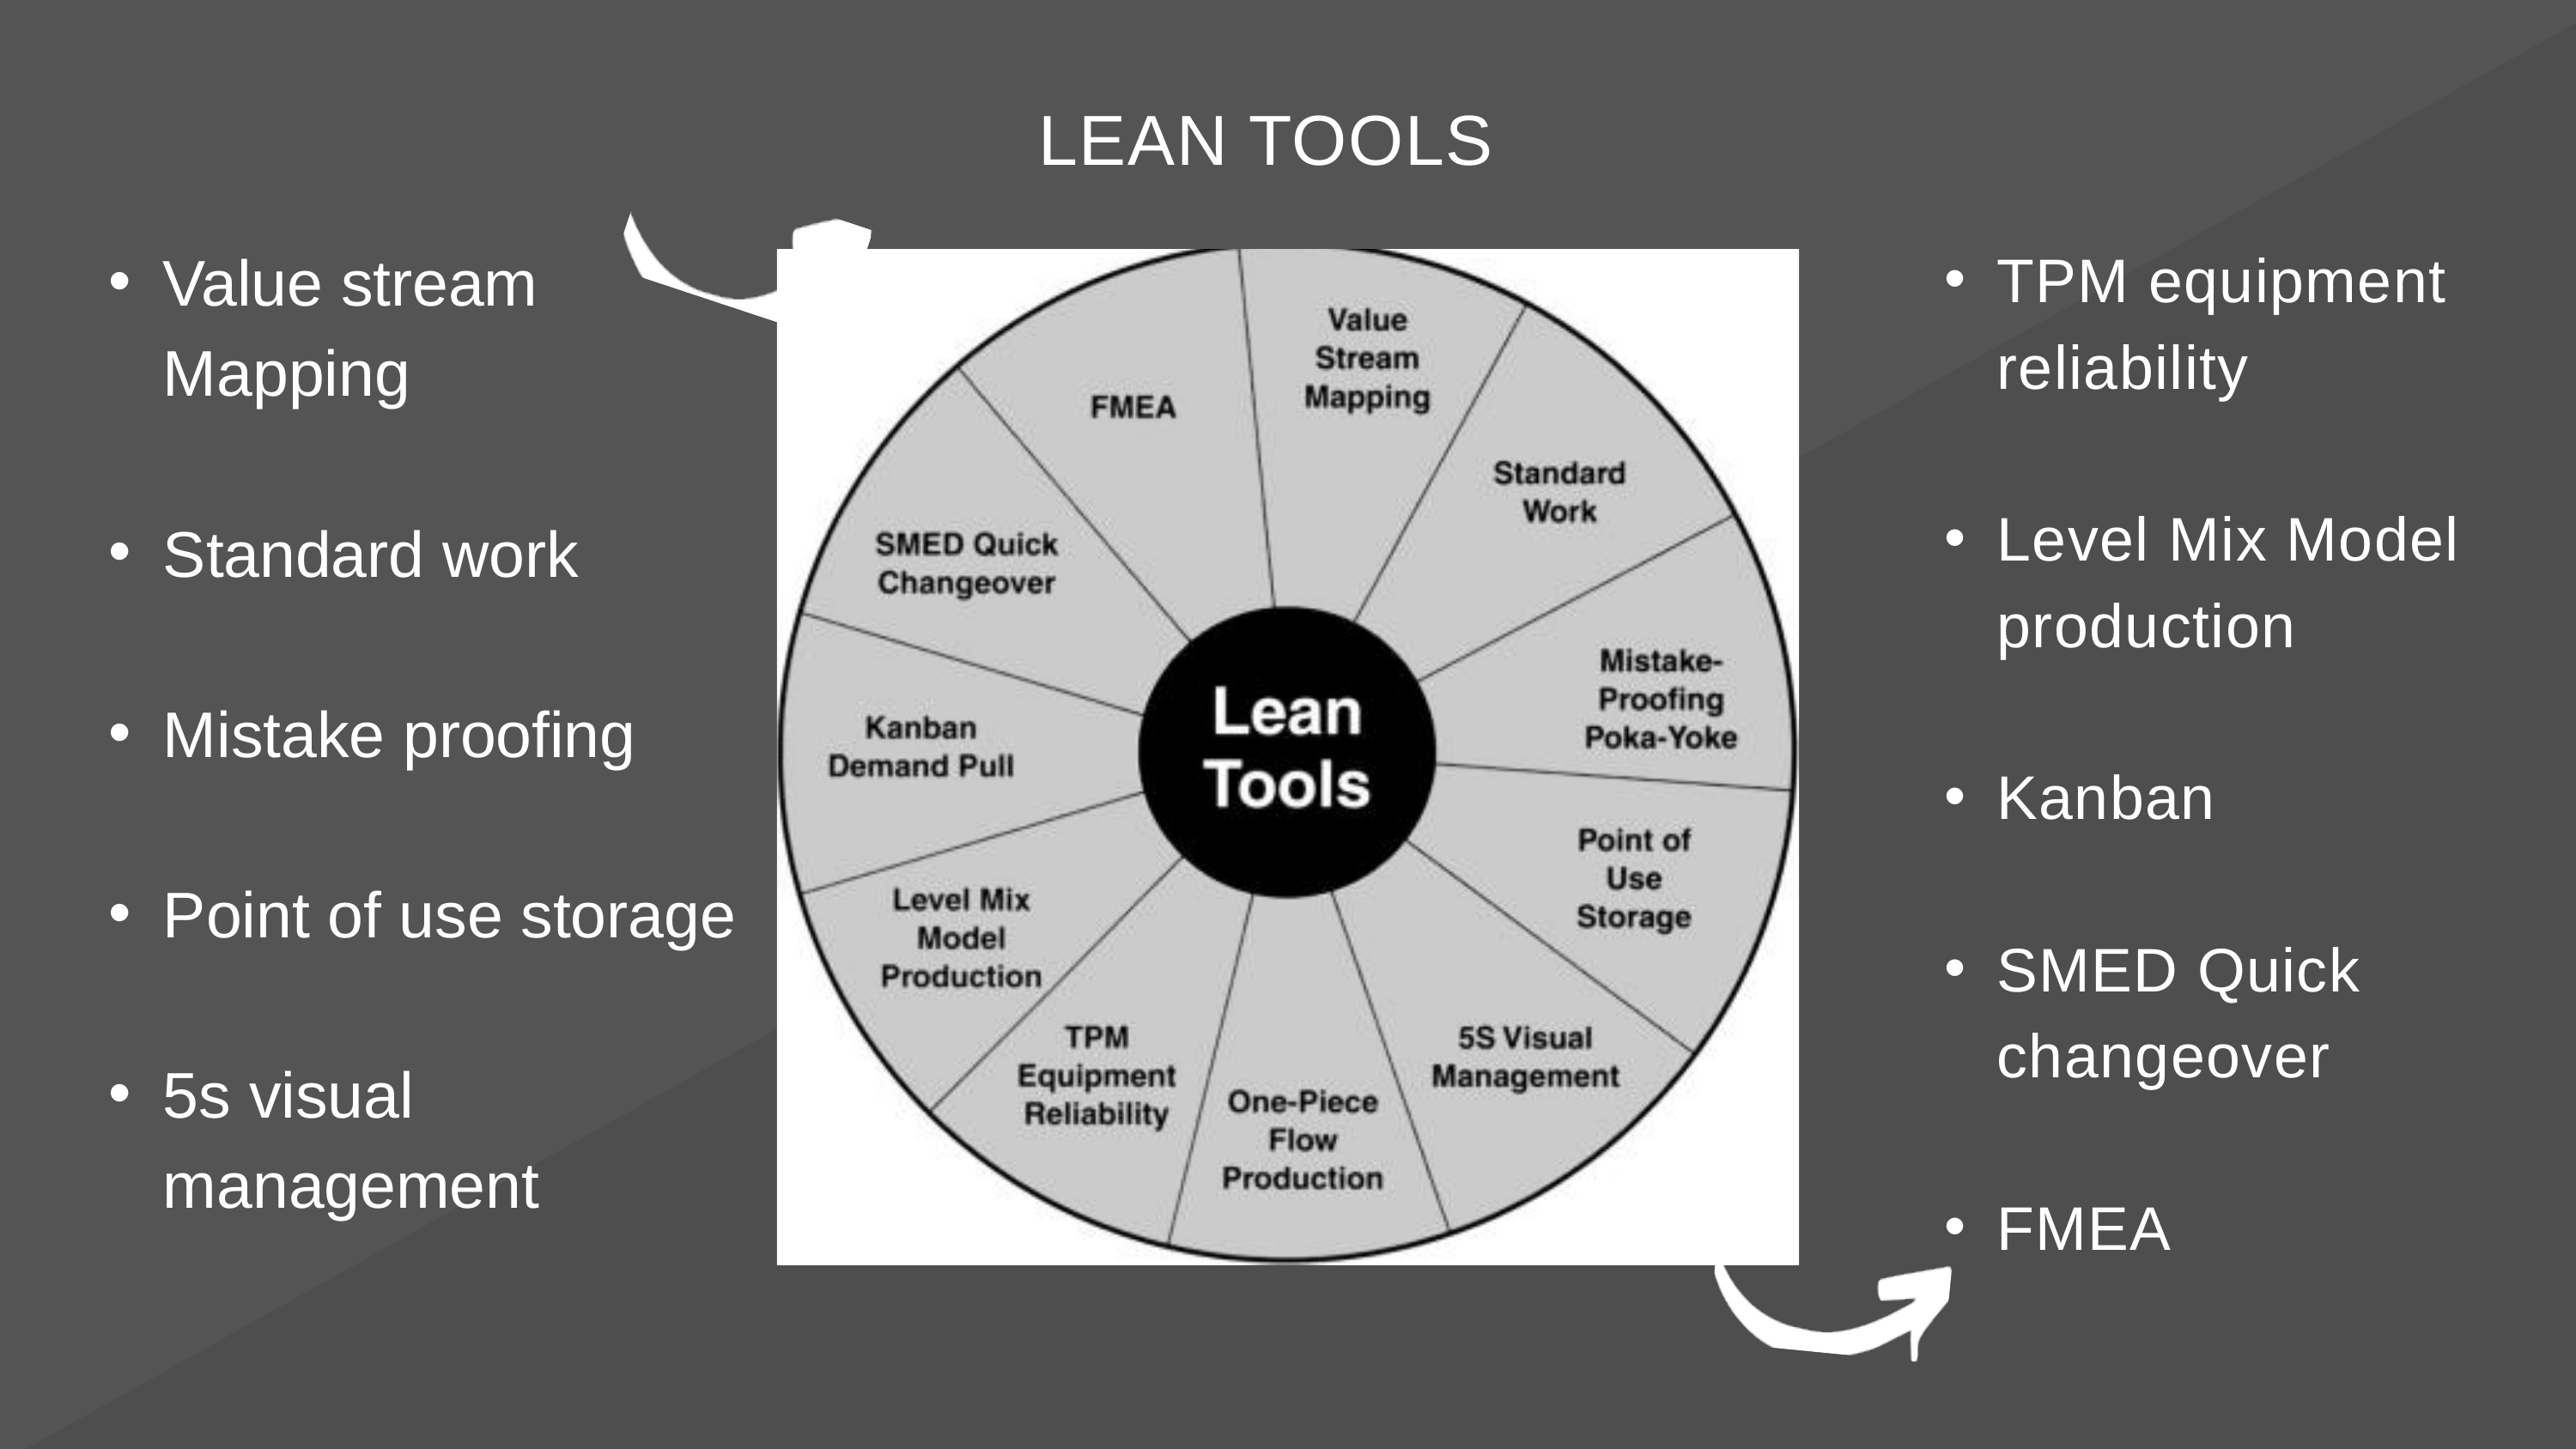

LEAN TOOLS

Value stream Mapping

Standard work

Mistake proofing

Point of use storage

5s visual management
TPM equipment reliability

Level Mix Model production

Kanban

SMED Quick changeover

FMEA